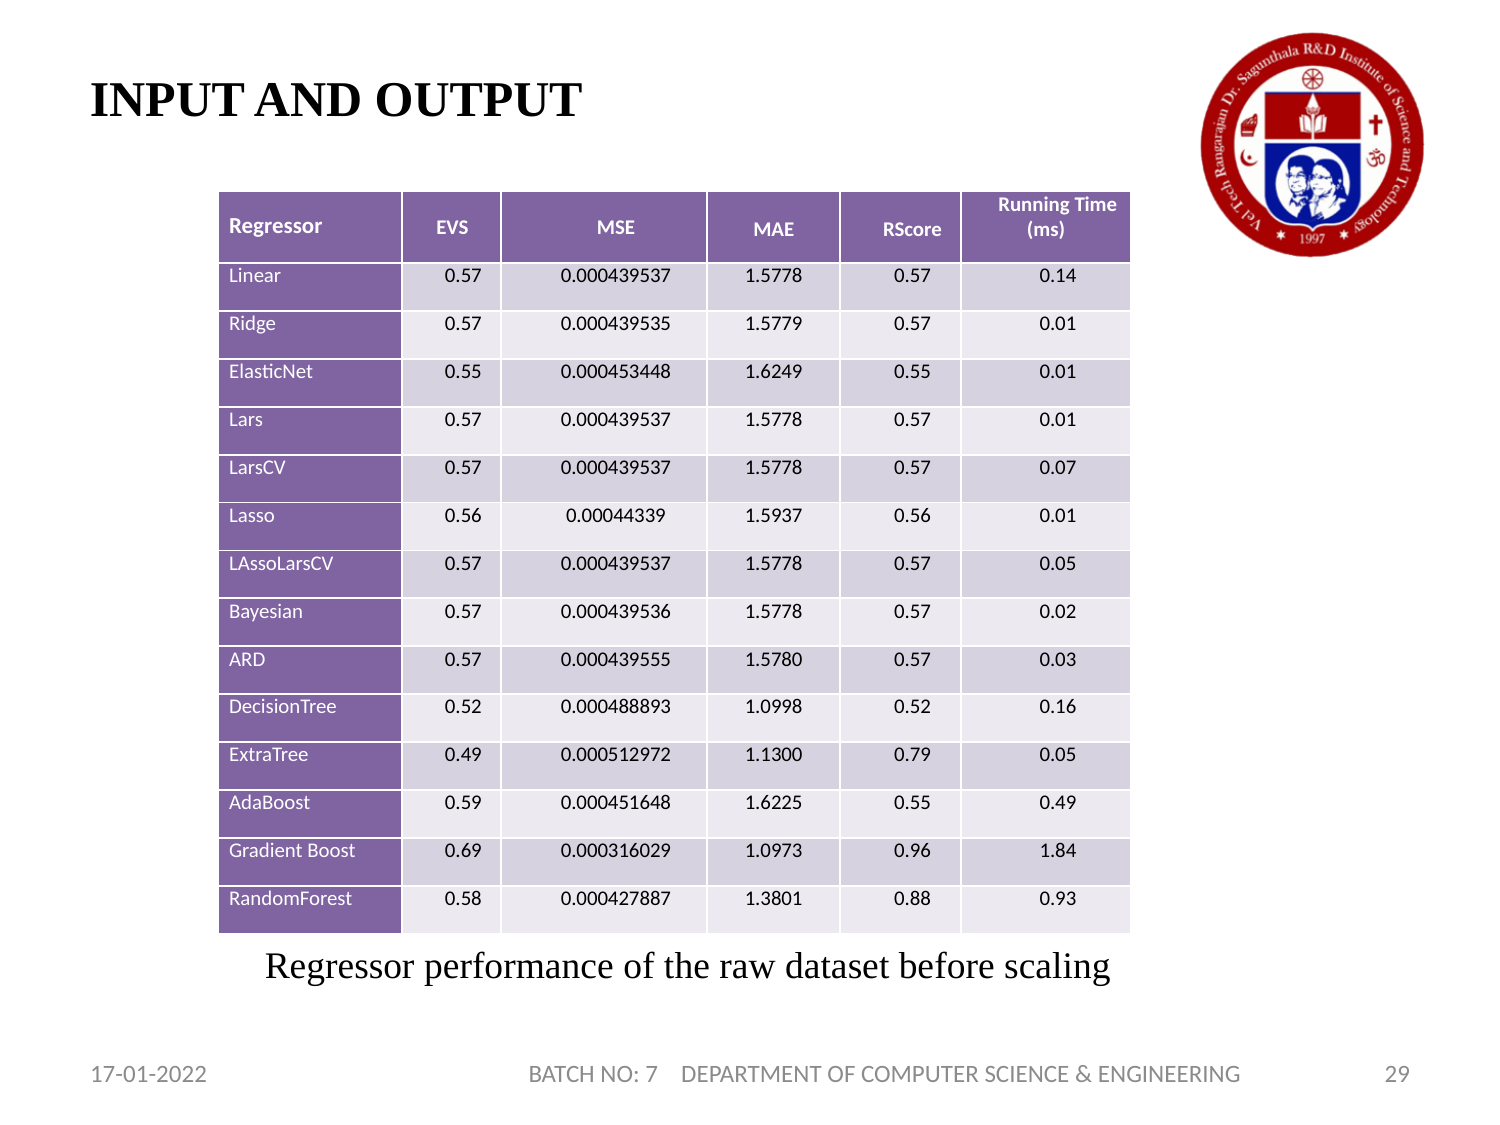

INPUT AND OUTPUT

| Regressor | EVS | MSE | MAE | RScore | Running Time (ms) |
| --- | --- | --- | --- | --- | --- |
| Linear | 0.57 | 0.000439537 | 1.5778 | 0.57 | 0.14 |
| Ridge | 0.57 | 0.000439535 | 1.5779 | 0.57 | 0.01 |
| ElasticNet | 0.55 | 0.000453448 | 1.6249 | 0.55 | 0.01 |
| Lars | 0.57 | 0.000439537 | 1.5778 | 0.57 | 0.01 |
| LarsCV | 0.57 | 0.000439537 | 1.5778 | 0.57 | 0.07 |
| Lasso | 0.56 | 0.00044339 | 1.5937 | 0.56 | 0.01 |
| LAssoLarsCV | 0.57 | 0.000439537 | 1.5778 | 0.57 | 0.05 |
| Bayesian | 0.57 | 0.000439536 | 1.5778 | 0.57 | 0.02 |
| ARD | 0.57 | 0.000439555 | 1.5780 | 0.57 | 0.03 |
| DecisionTree | 0.52 | 0.000488893 | 1.0998 | 0.52 | 0.16 |
| ExtraTree | 0.49 | 0.000512972 | 1.1300 | 0.79 | 0.05 |
| AdaBoost | 0.59 | 0.000451648 | 1.6225 | 0.55 | 0.49 |
| Gradient Boost | 0.69 | 0.000316029 | 1.0973 | 0.96 | 1.84 |
| RandomForest | 0.58 | 0.000427887 | 1.3801 | 0.88 | 0.93 |
Regressor performance of the raw dataset before scaling
17-01-2022
BATCH NO: 7    DEPARTMENT OF COMPUTER SCIENCE & ENGINEERING
29